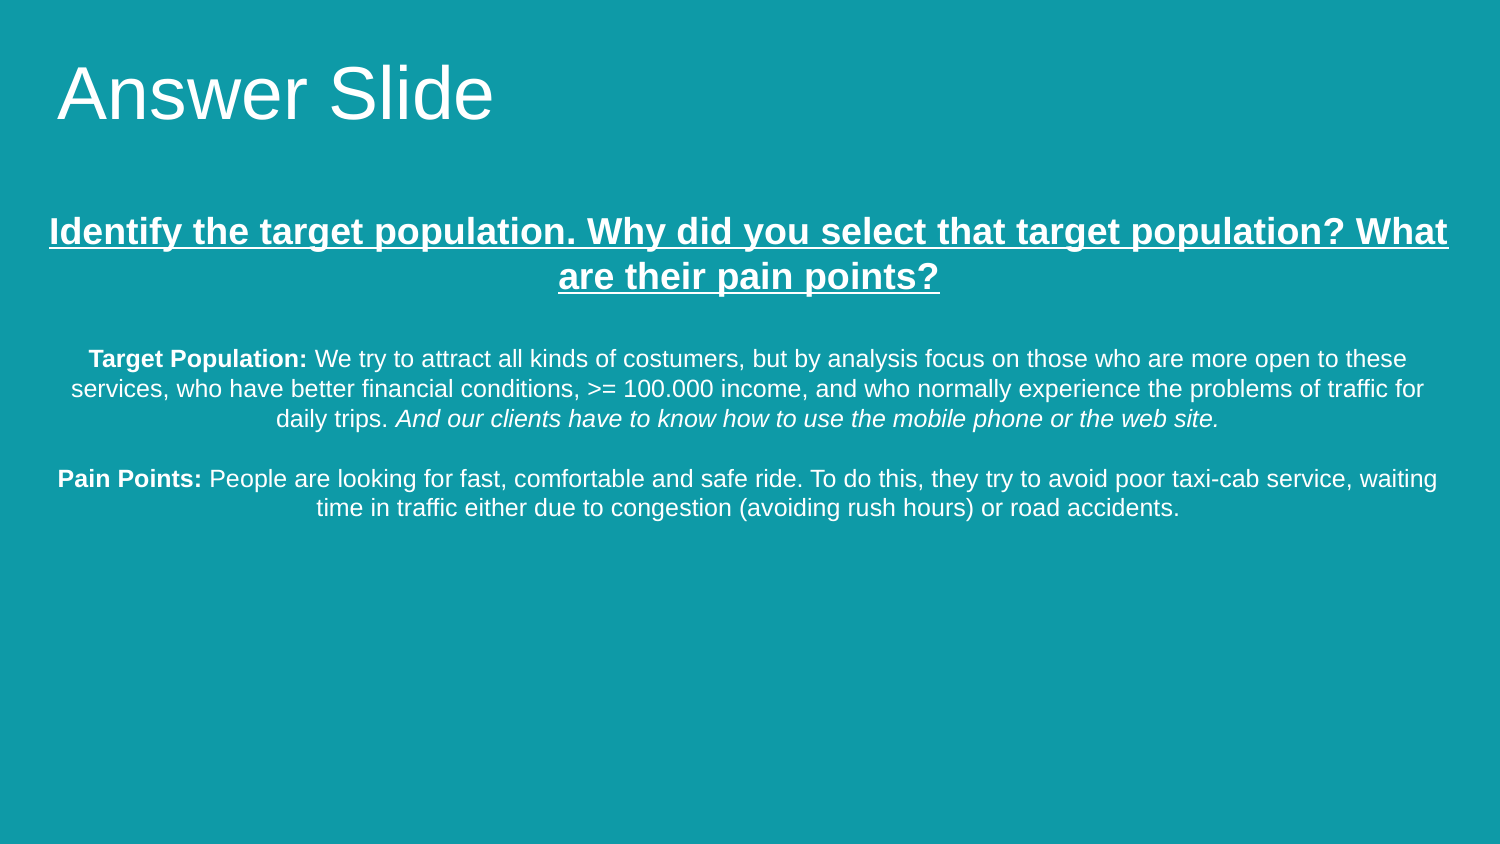

# Answer Slide

Identify the target population. Why did you select that target population? What are their pain points?
Target Population: We try to attract all kinds of costumers, but by analysis focus on those who are more open to these services, who have better financial conditions, >= 100.000 income, and who normally experience the problems of traffic for daily trips. And our clients have to know how to use the mobile phone or the web site.
Pain Points: People are looking for fast, comfortable and safe ride. To do this, they try to avoid poor taxi-cab service, waiting time in traffic either due to congestion (avoiding rush hours) or road accidents.